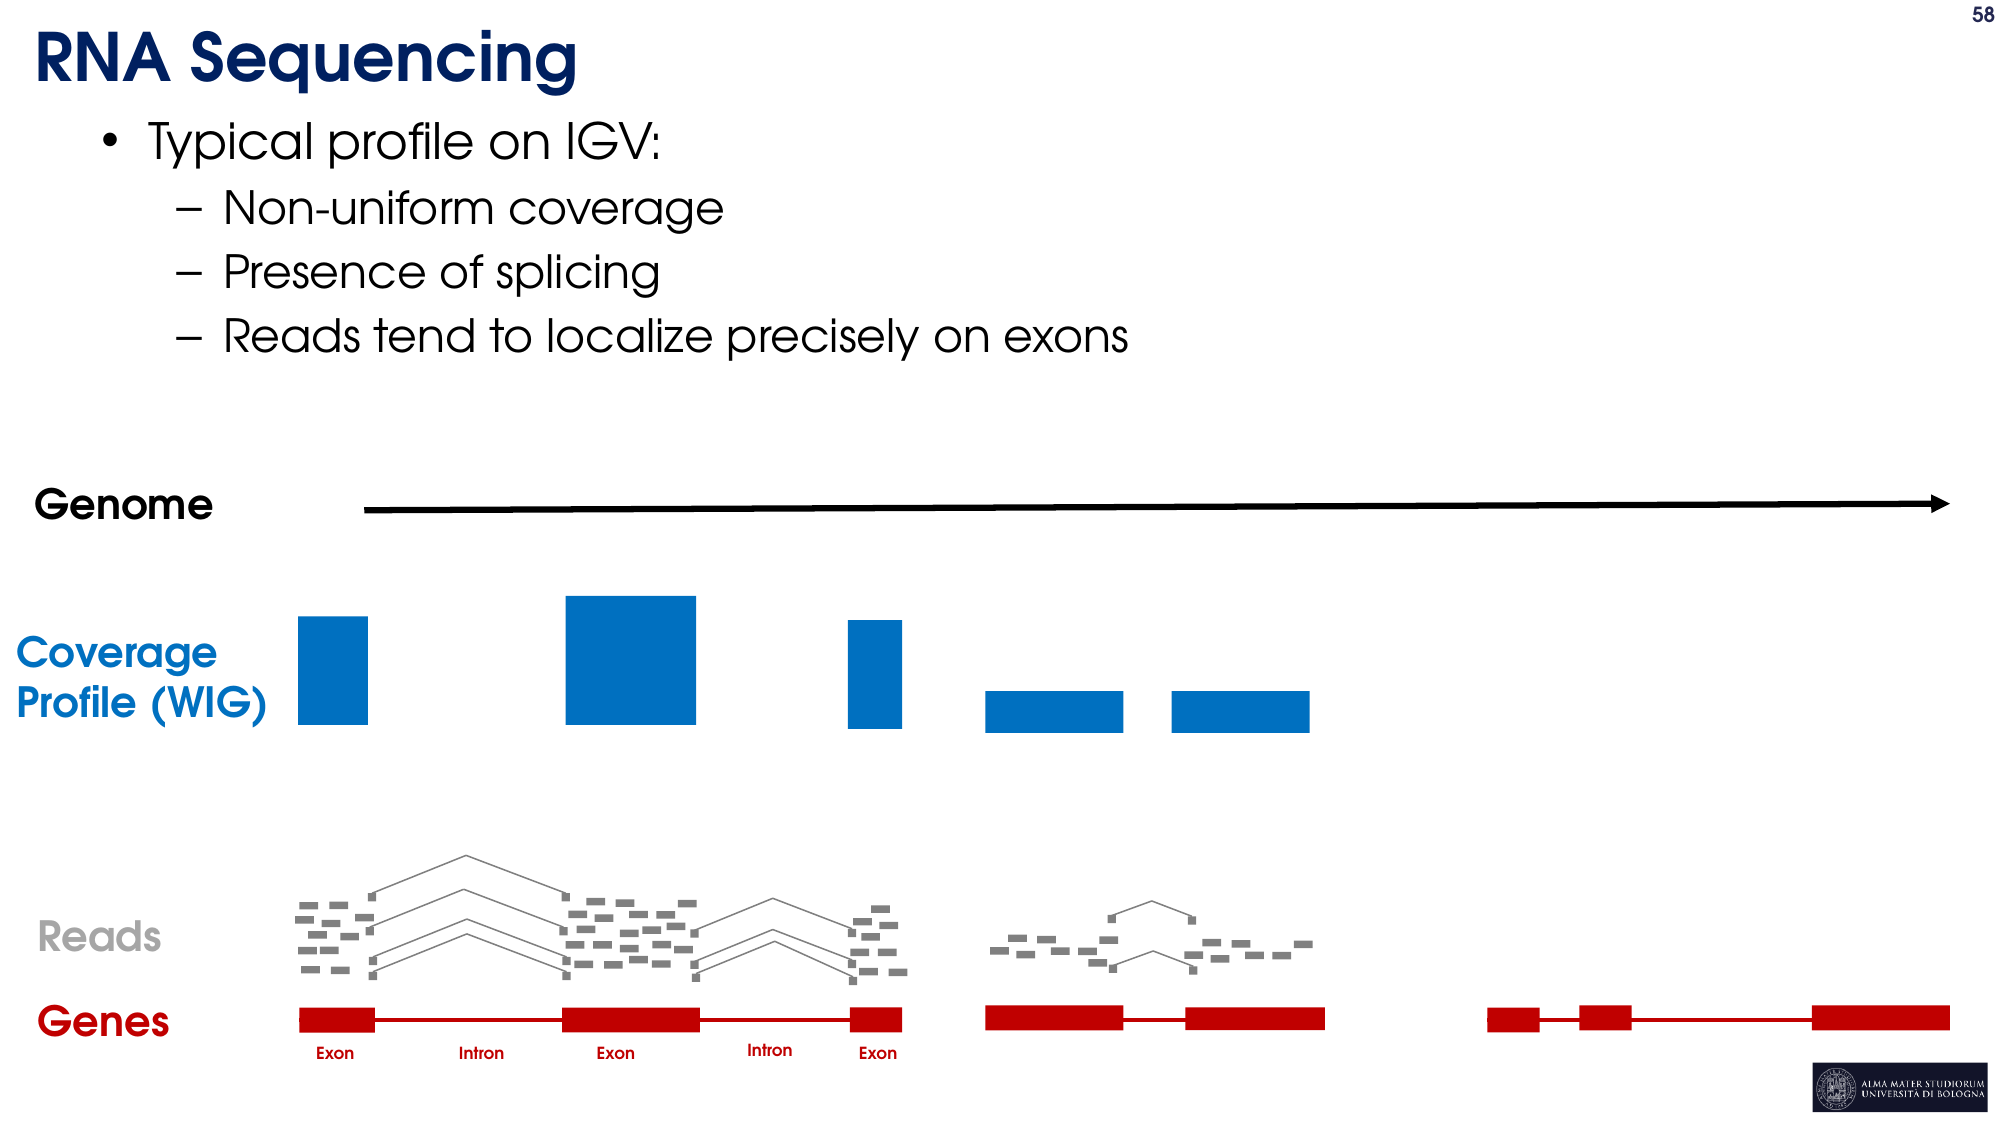

RNA Sequencing
Typical profile on IGV:
Non-uniform coverage
Presence of splicing
Reads tend to localize precisely on exons

Genome

Coverage Profile (WIG)

Reads

Genes

Intron
Exon
Intron
Exon
Exon